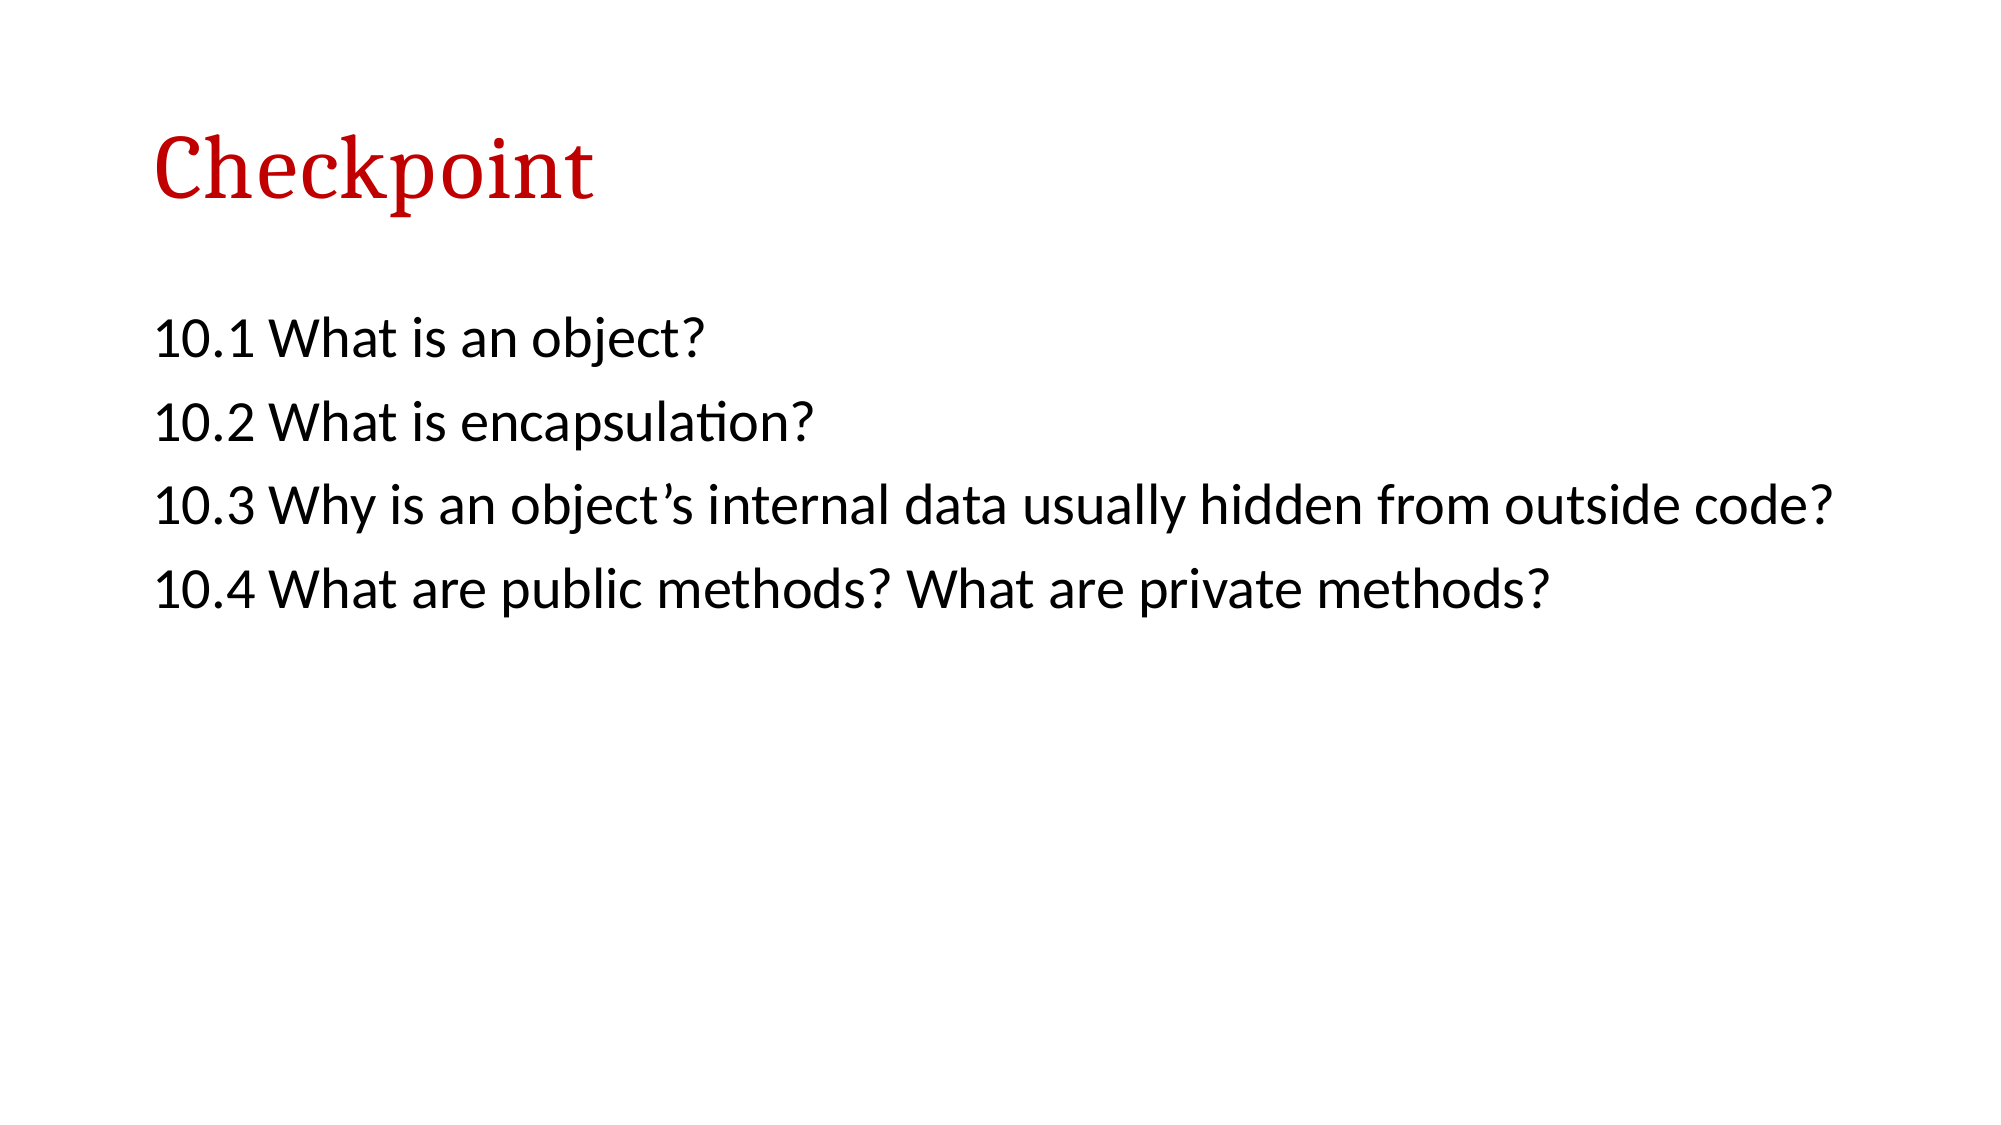

# Checkpoint
10.1 What is an object?
10.2 What is encapsulation?
10.3 Why is an object’s internal data usually hidden from outside code?
10.4 What are public methods? What are private methods?